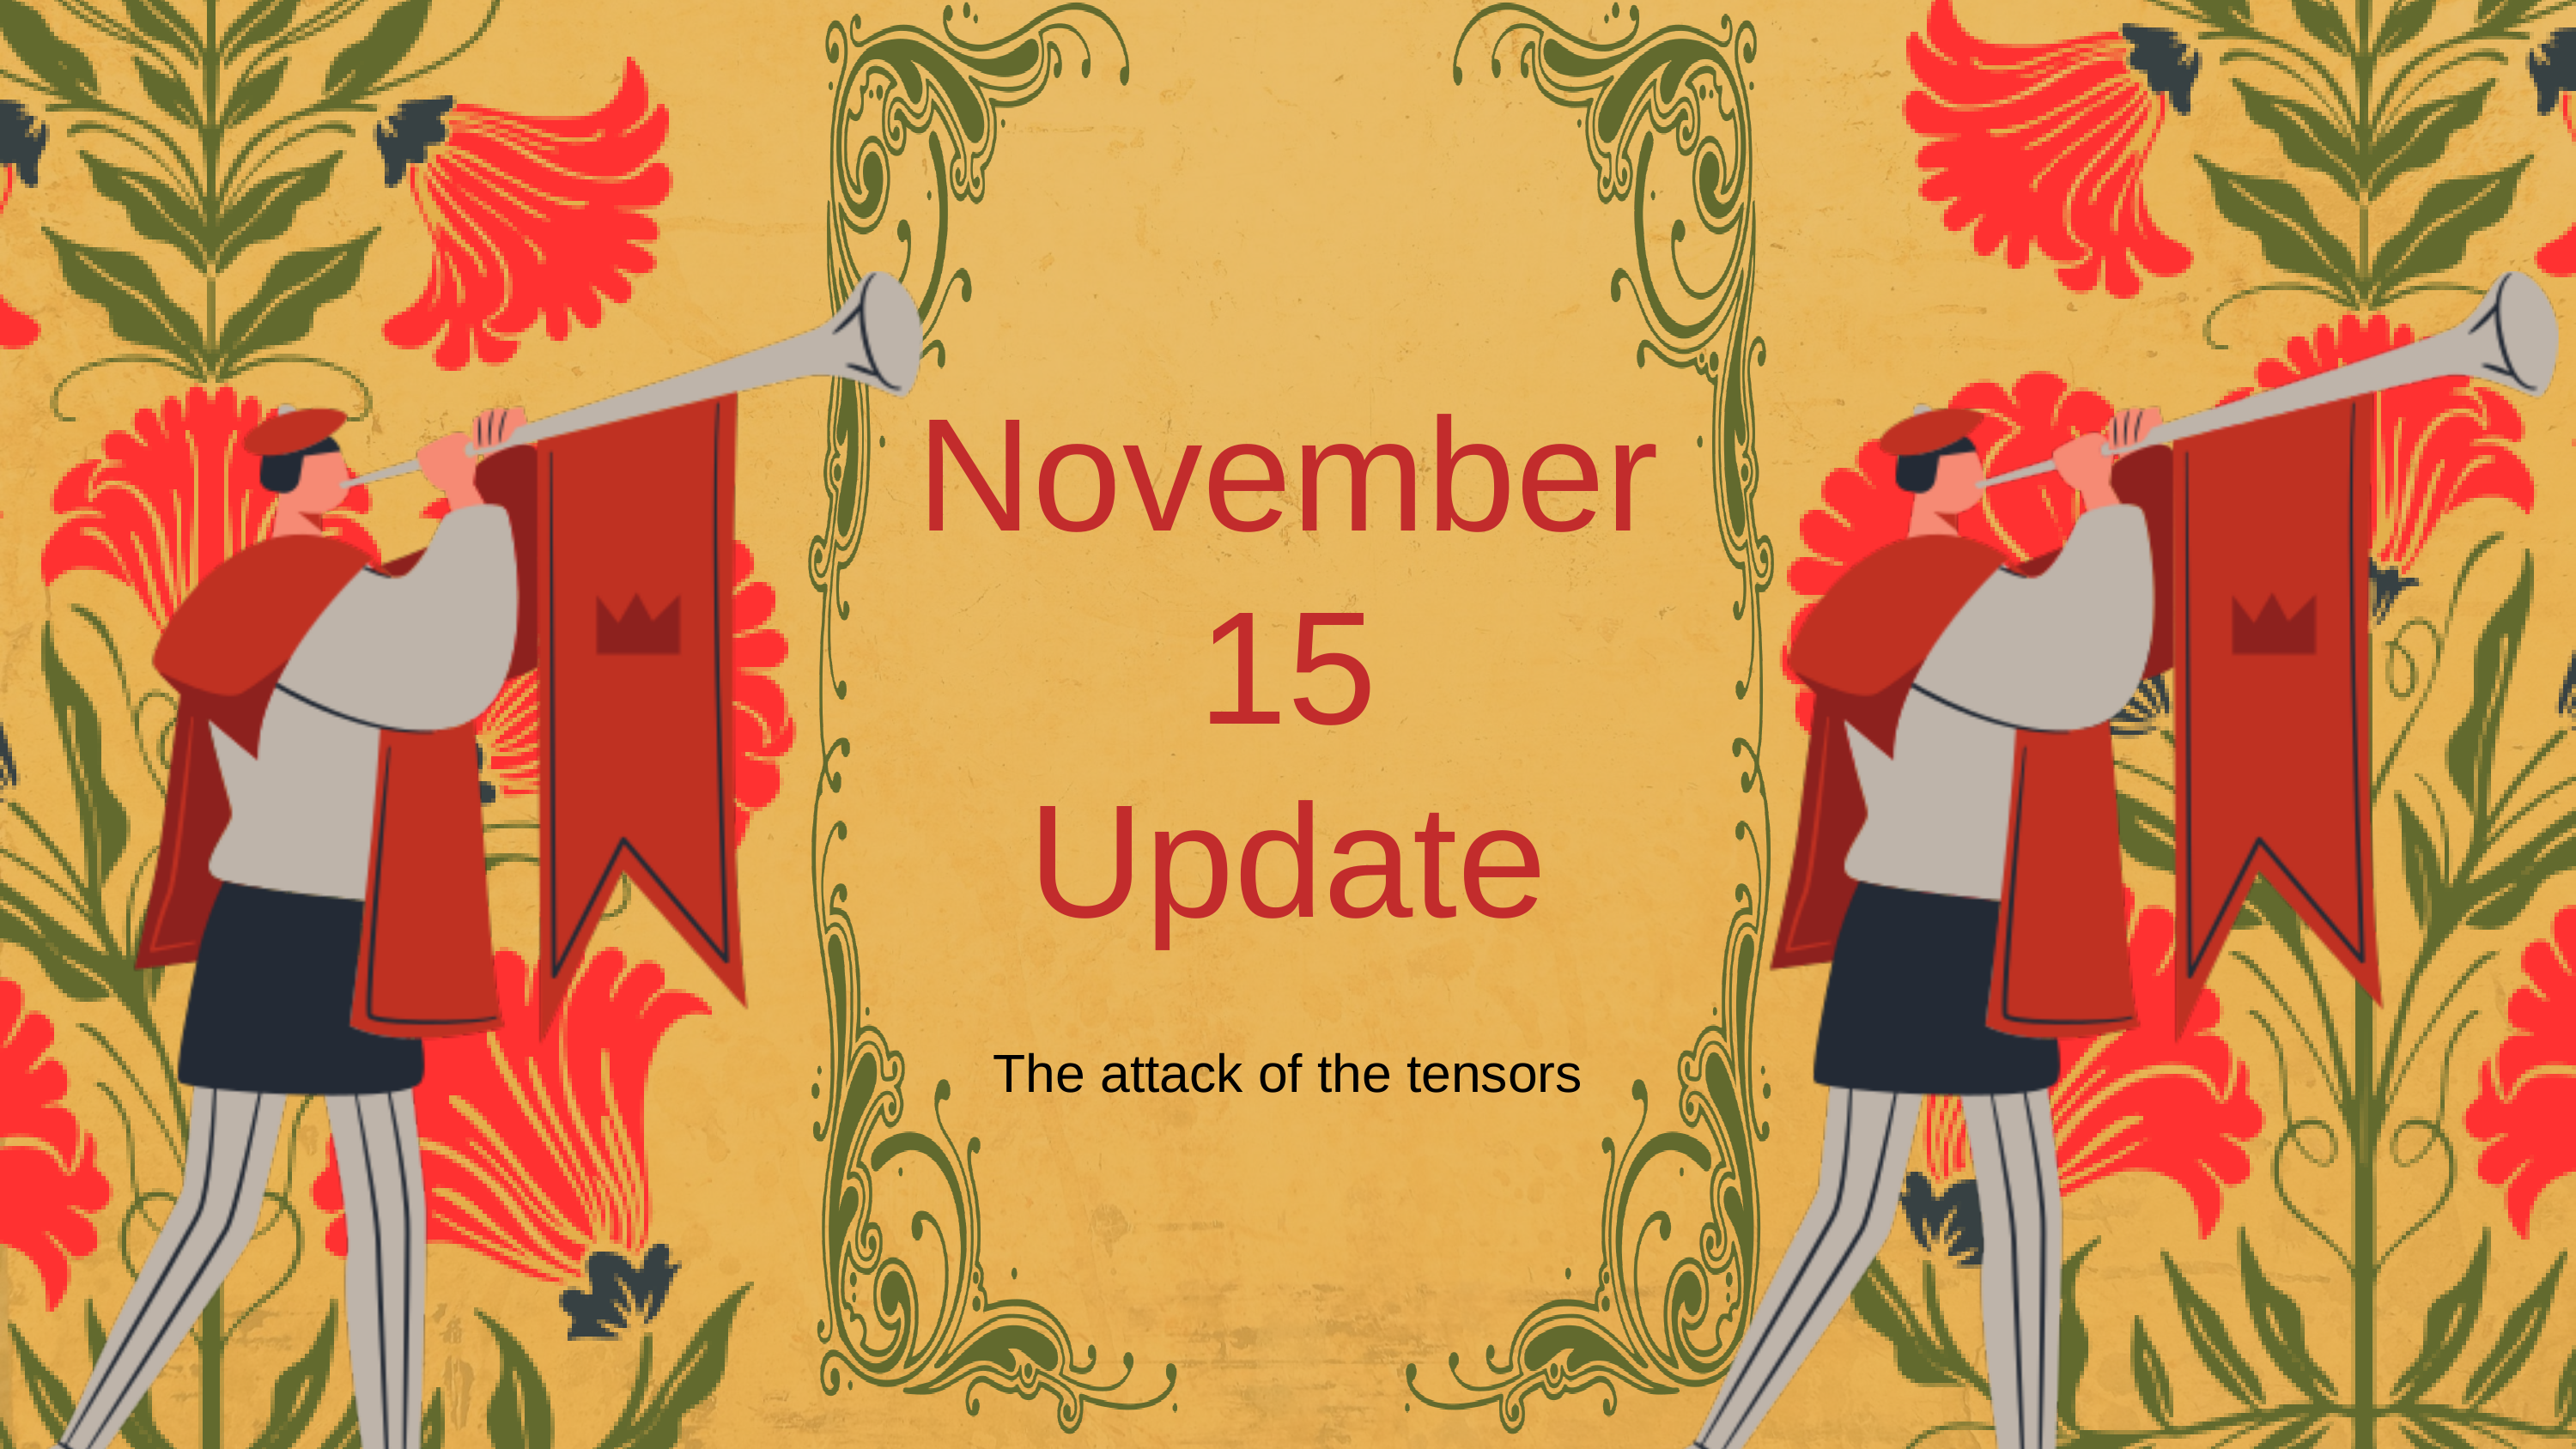

z

November 15
Update
The attack of the tensors